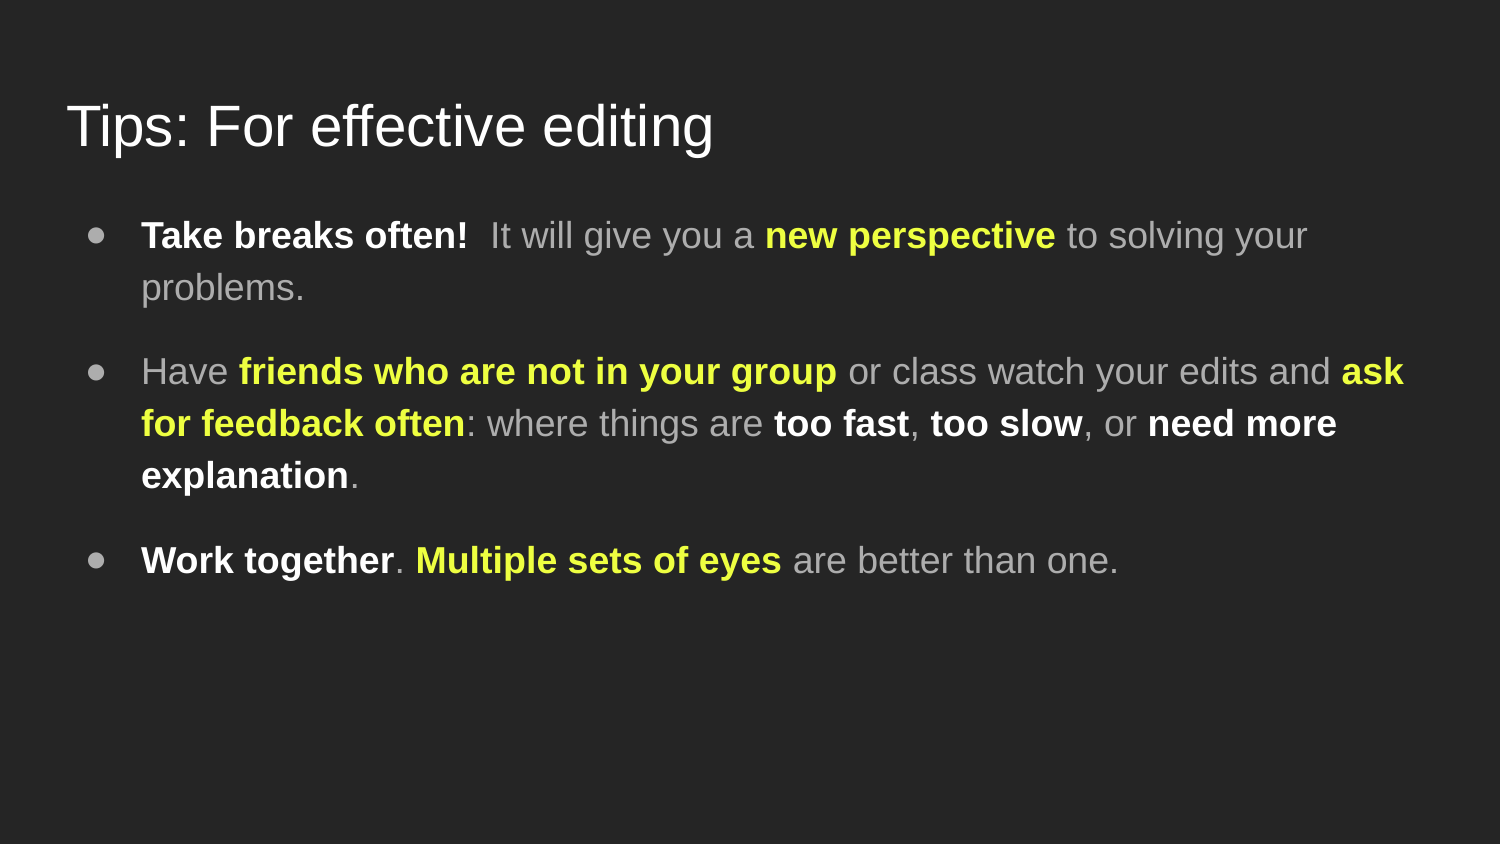

# Tips: For effective editing
Take breaks often!  It will give you a new perspective to solving your problems.
Have friends who are not in your group or class watch your edits and ask for feedback often: where things are too fast, too slow, or need more explanation.
Work together. Multiple sets of eyes are better than one.